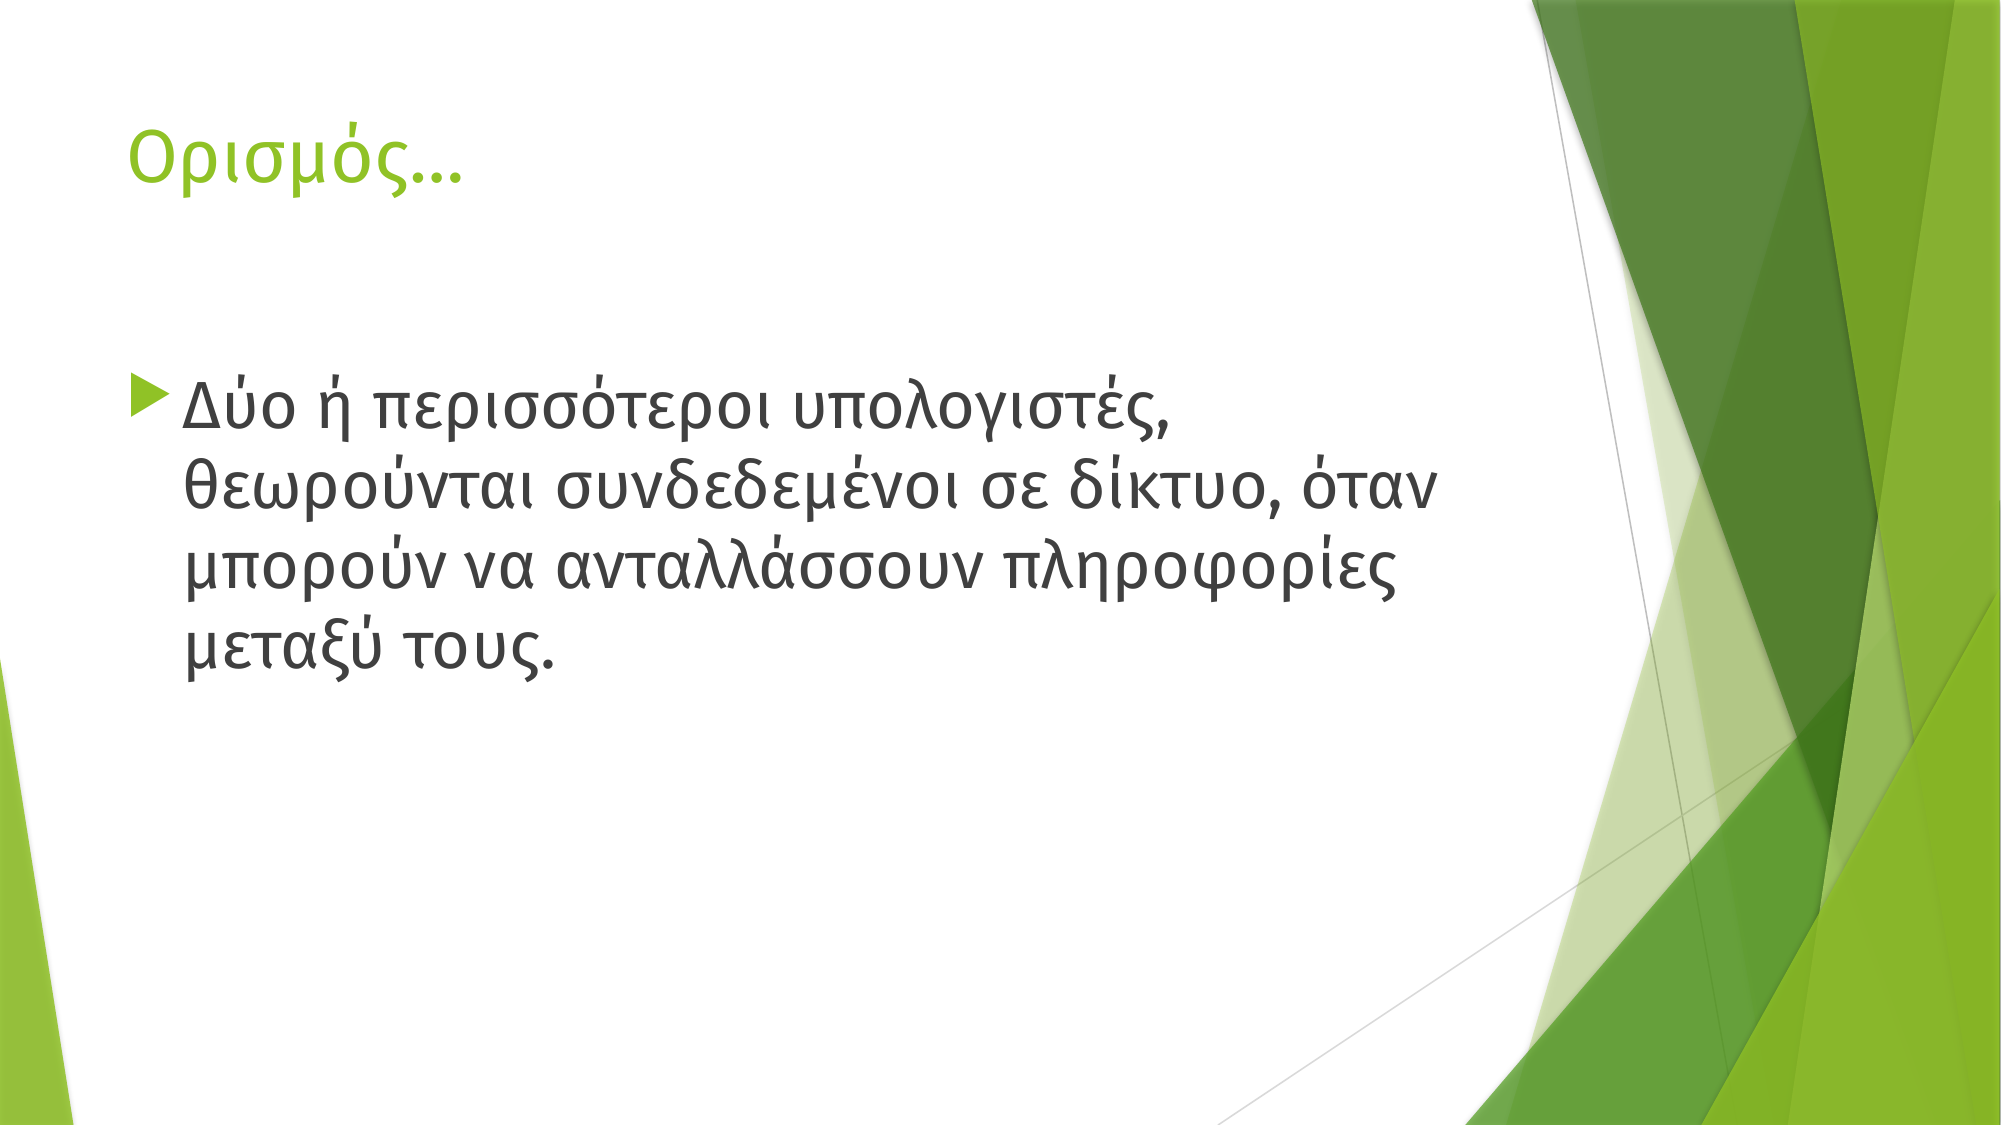

# Ορισμός…
Δύο ή περισσότεροι υπολογιστές, θεωρούνται συνδεδεμένοι σε δίκτυο, όταν μπορούν να ανταλλάσσουν πληροφορίες μεταξύ τους.